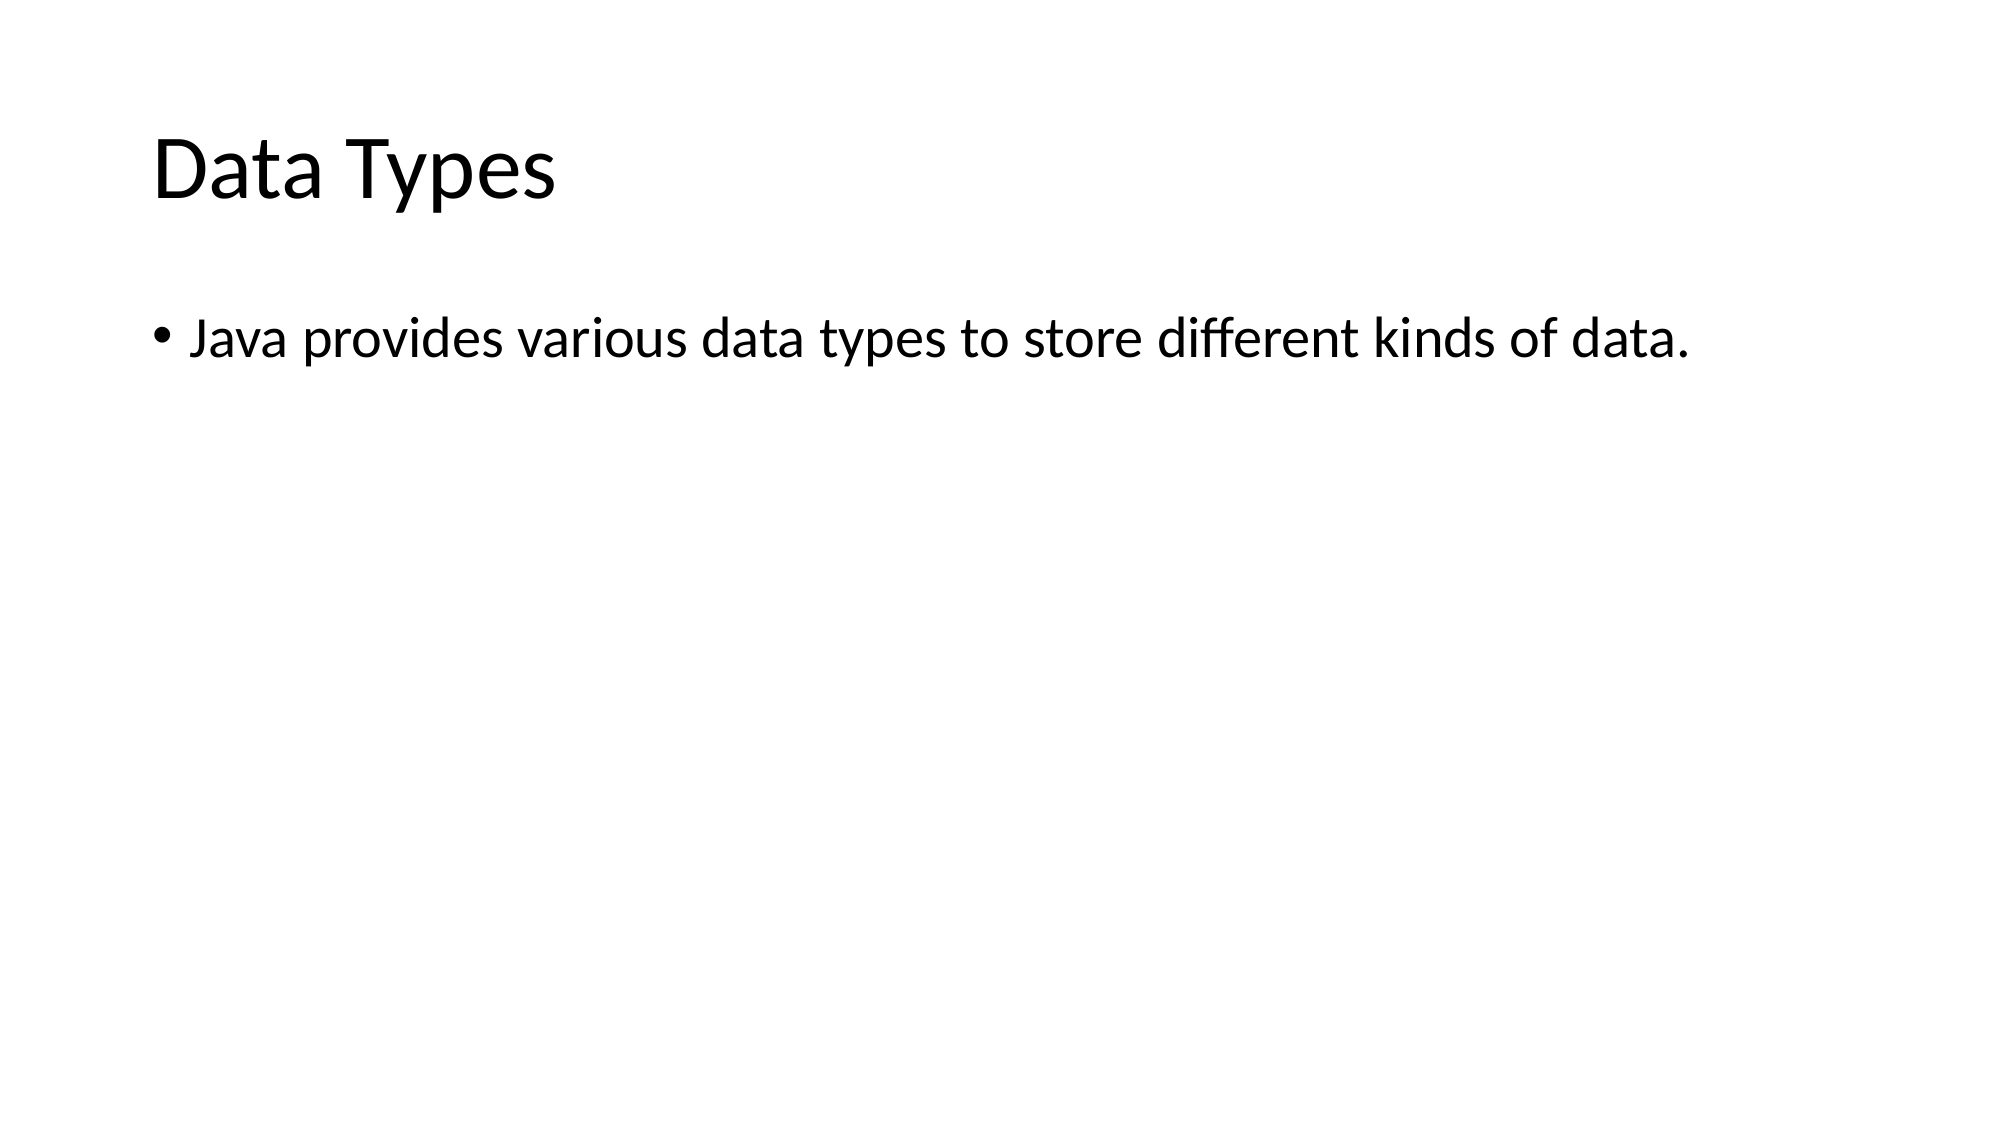

# Data Types
Java provides various data types to store different kinds of data.